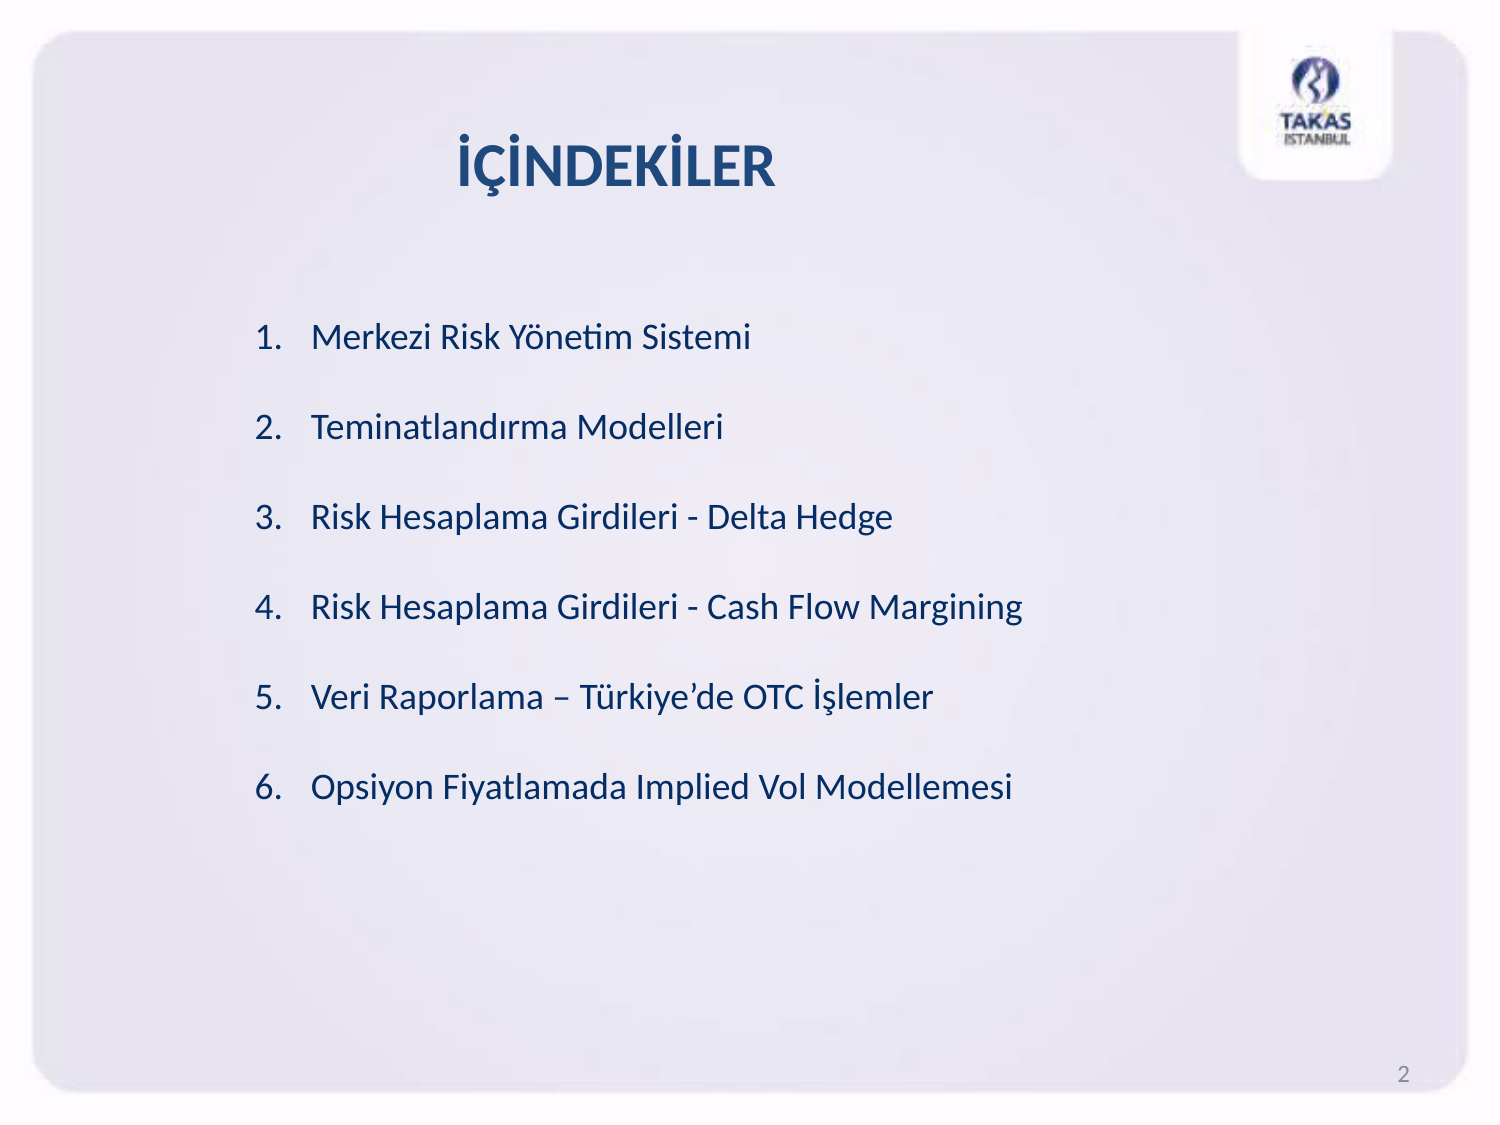

# İÇİNDEKİLER
Merkezi Risk Yönetim Sistemi
Teminatlandırma Modelleri
Risk Hesaplama Girdileri - Delta Hedge
Risk Hesaplama Girdileri - Cash Flow Margining
Veri Raporlama – Türkiye’de OTC İşlemler
Opsiyon Fiyatlamada Implied Vol Modellemesi

2